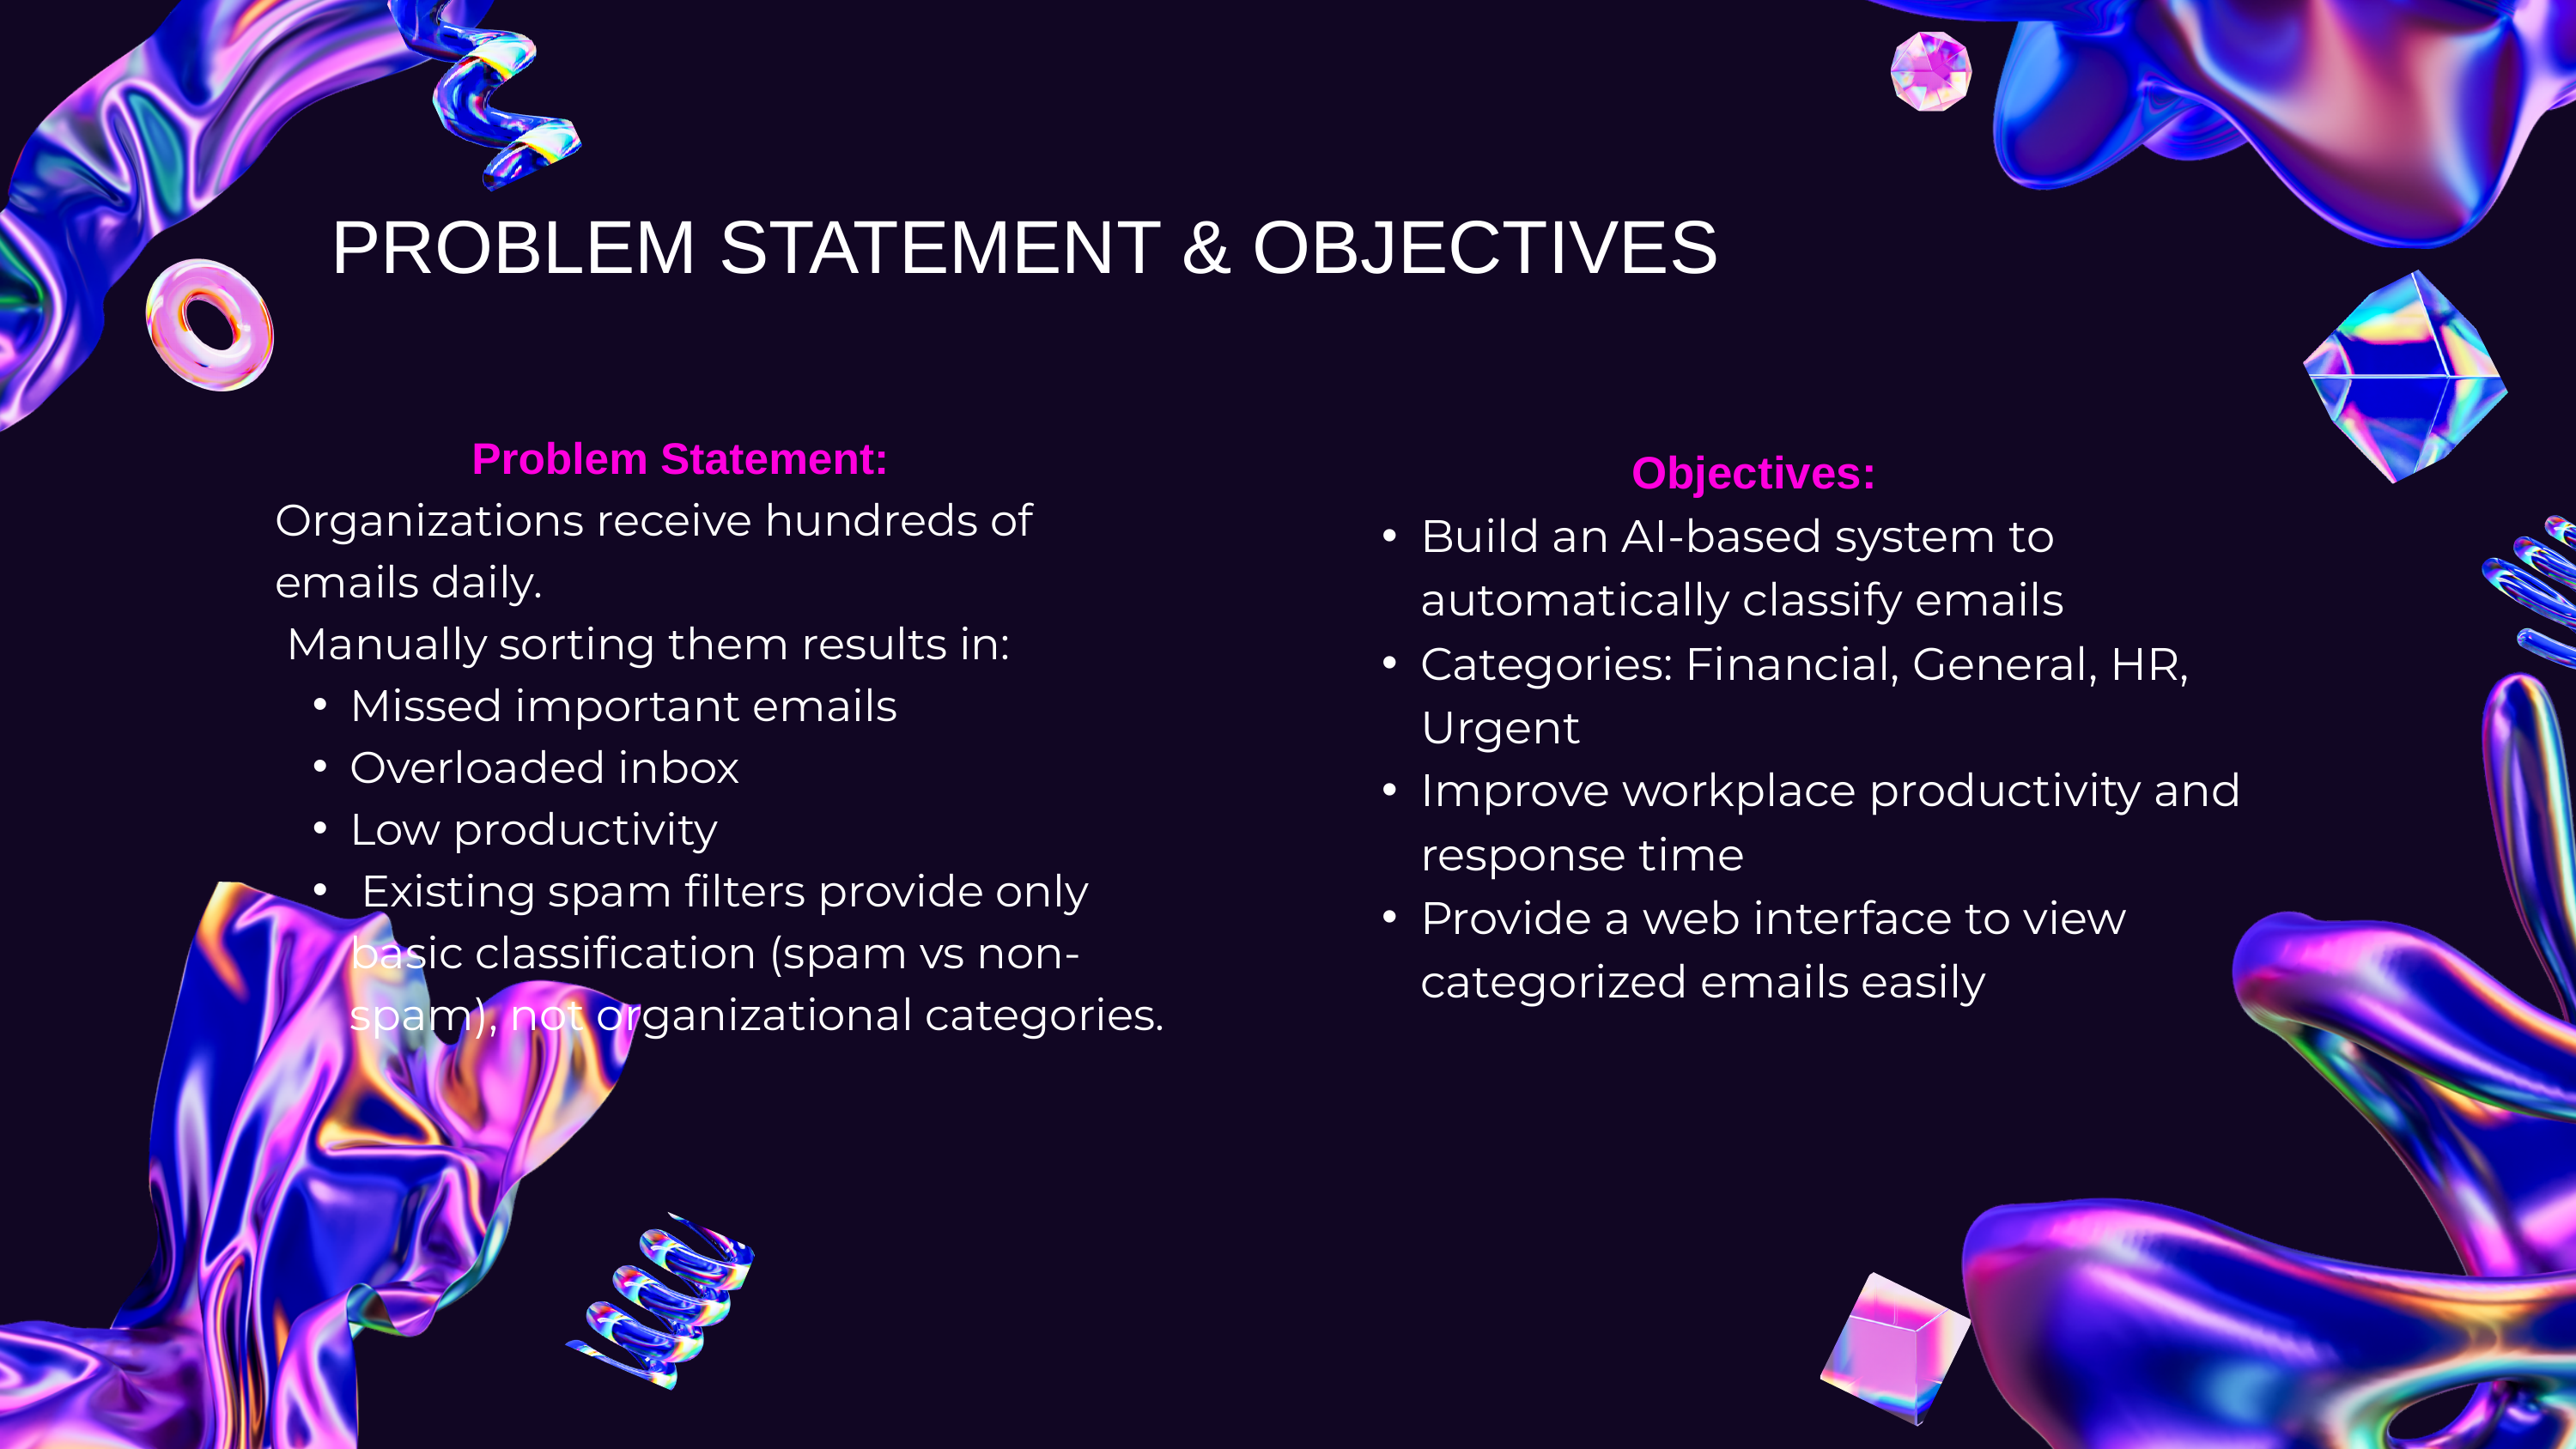

PROBLEM STATEMENT & OBJECTIVES

                 Problem Statement:
Organizations receive hundreds of emails daily.
 Manually sorting them results in:
Missed important emails
Overloaded inbox
Low productivity
 Existing spam filters provide only basic classification (spam vs non-spam), not organizational categories.

                        Objectives:
Build an AI-based system to automatically classify emails
Categories: Financial, General, HR, Urgent
Improve workplace productivity and response time
Provide a web interface to view categorized emails easily